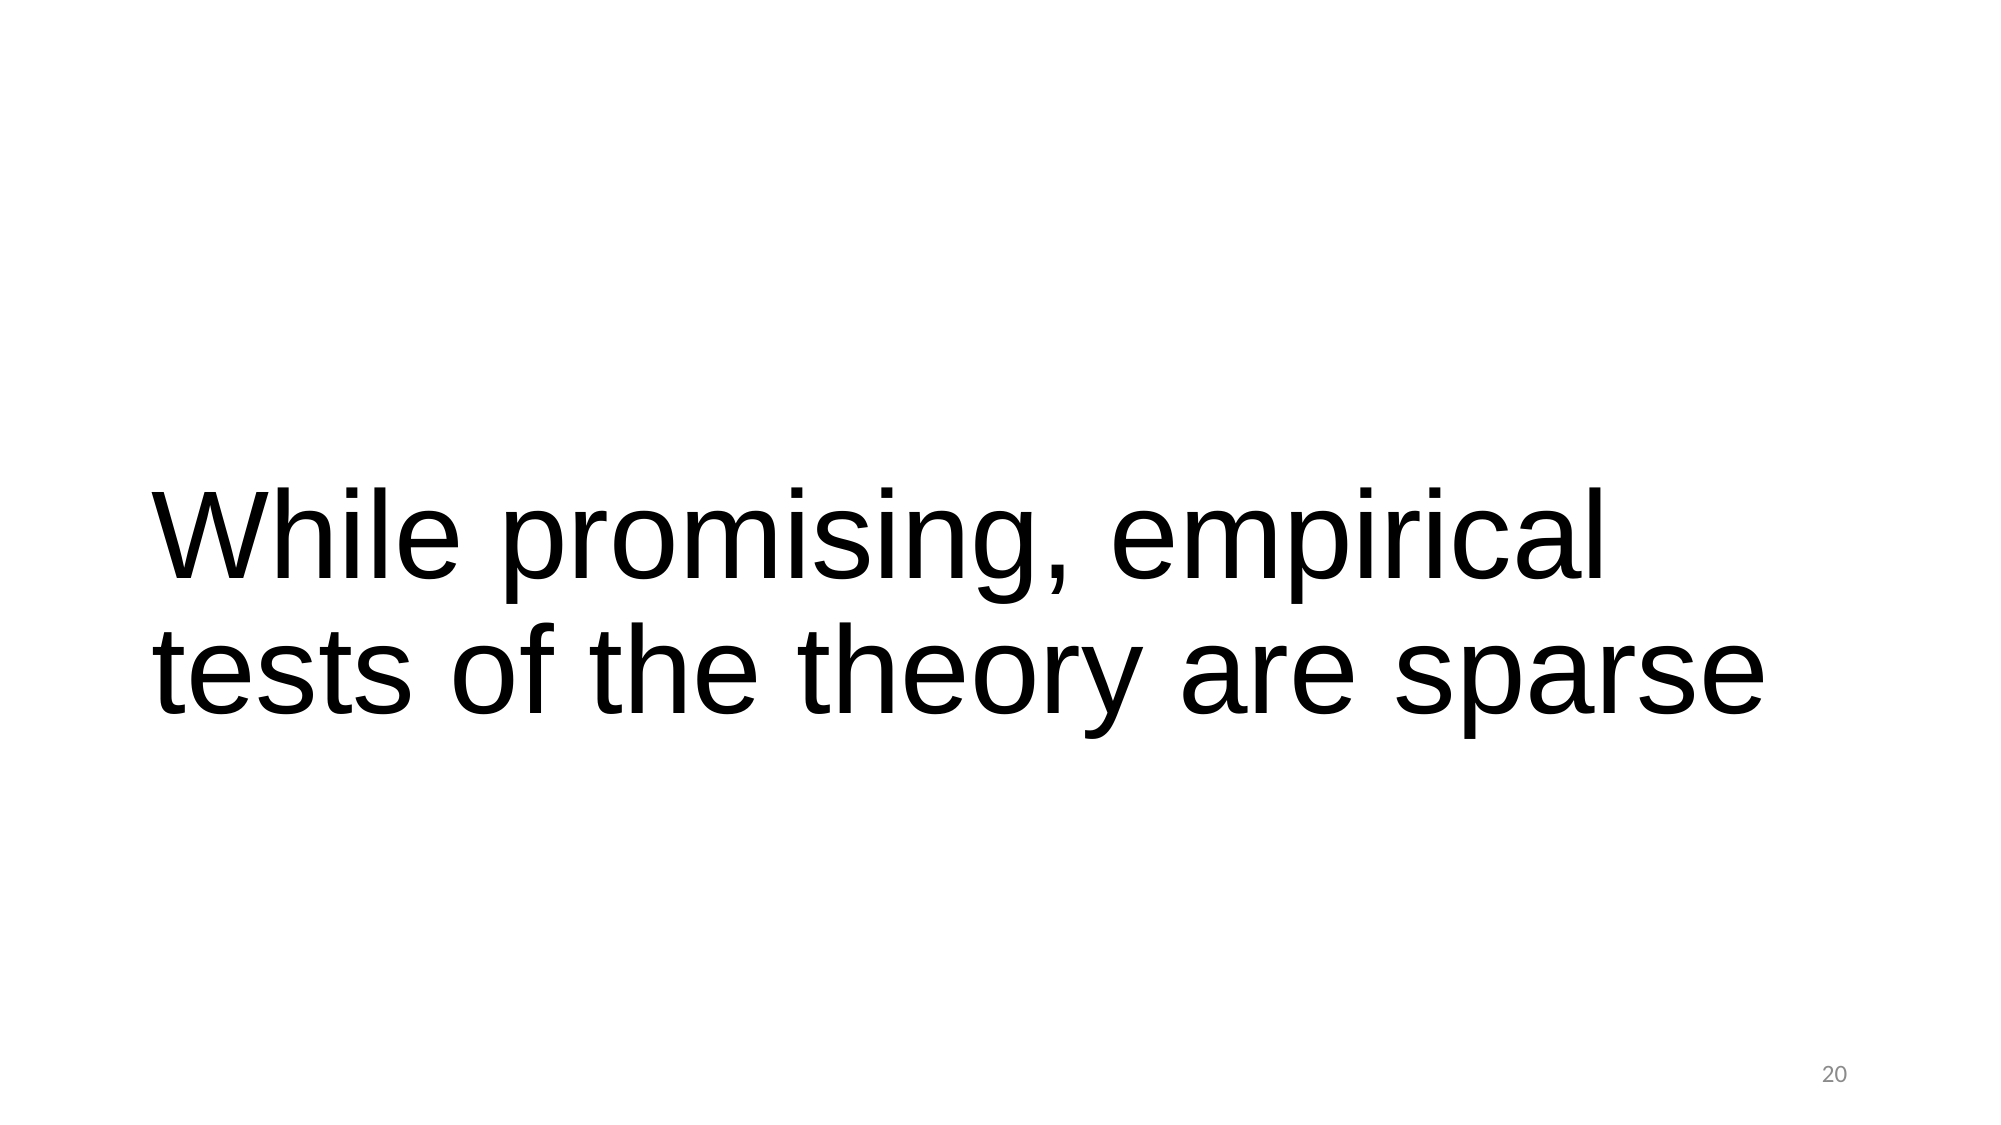

# While promising, empirical tests of the theory are sparse

20